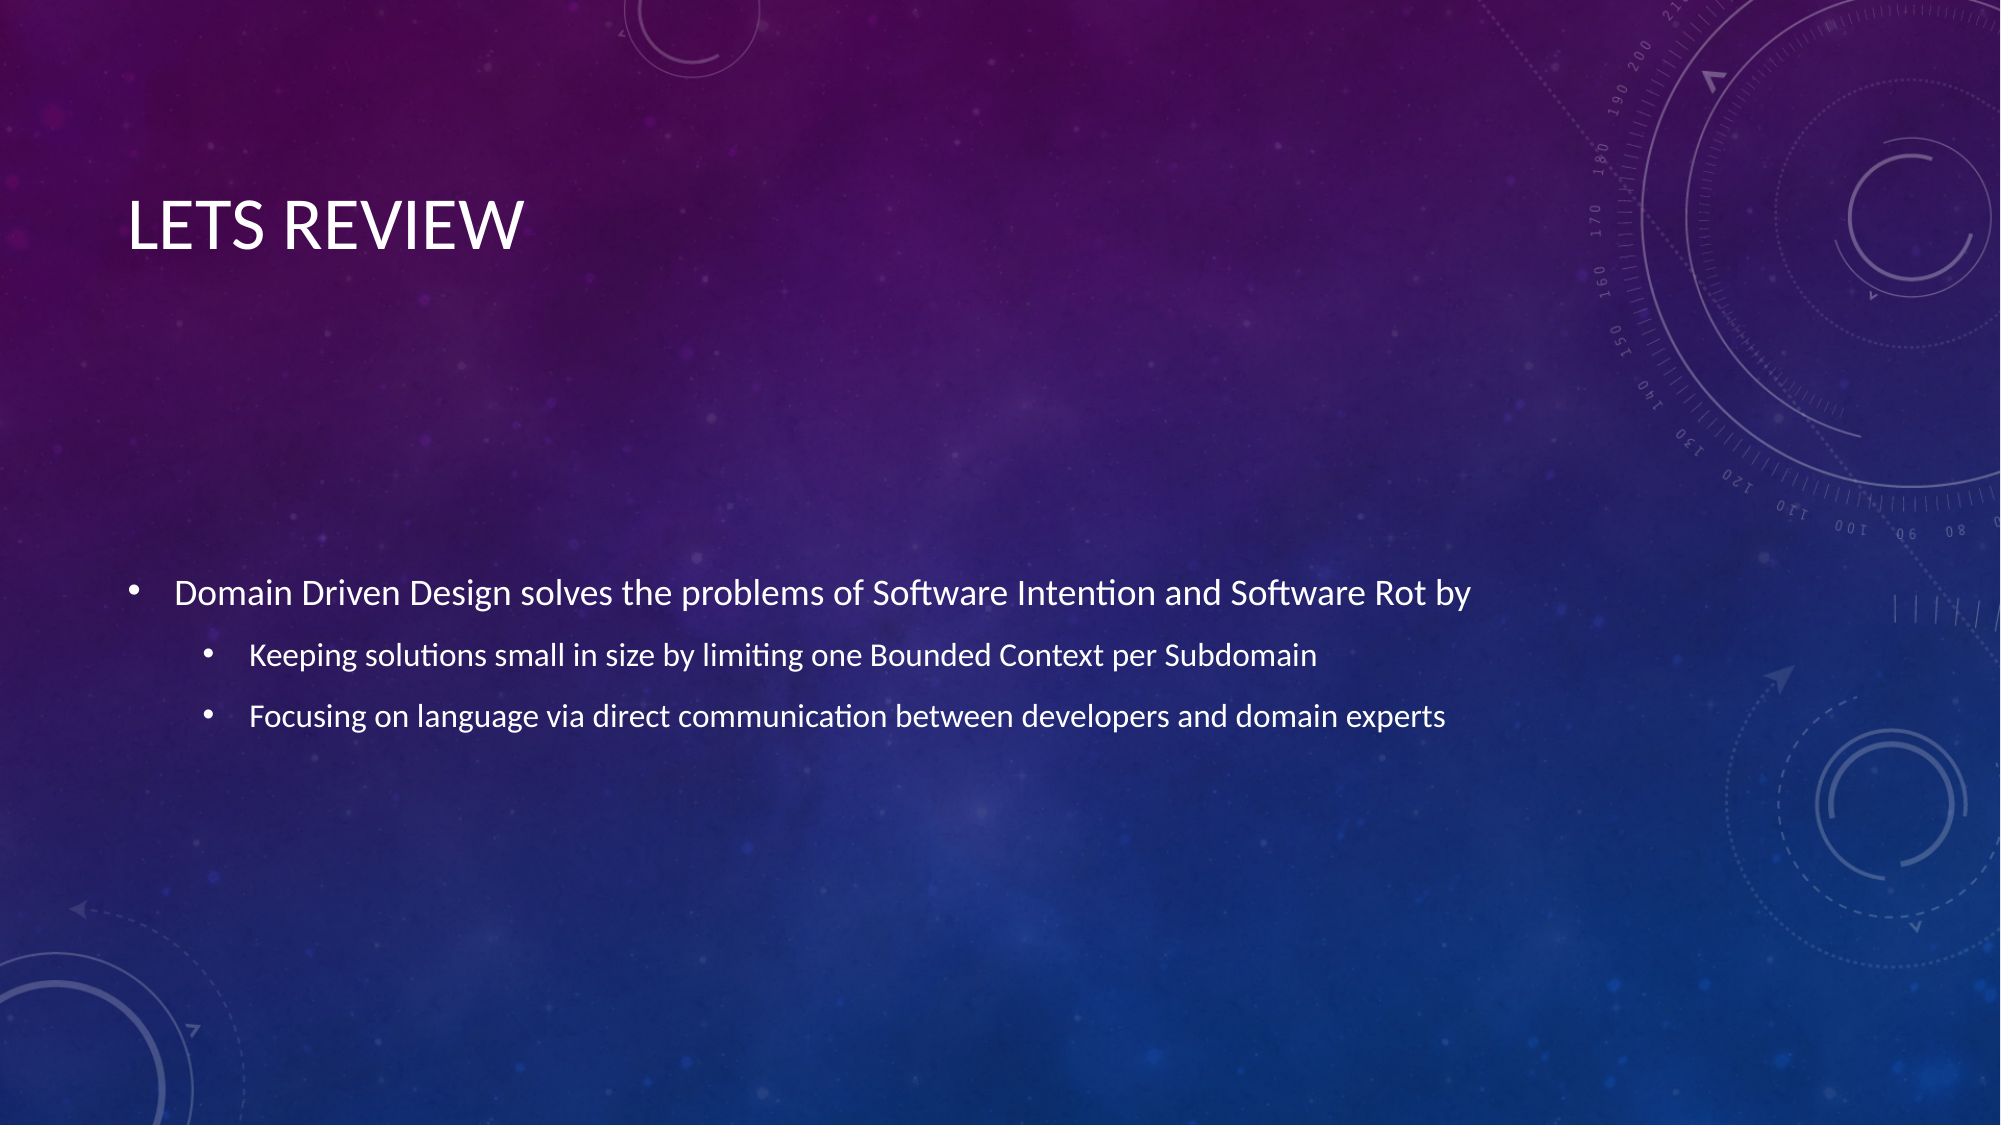

# Lets review
Domain Driven Design solves the problems of Software Intention and Software Rot by
Keeping solutions small in size by limiting one Bounded Context per Subdomain
Focusing on language via direct communication between developers and domain experts